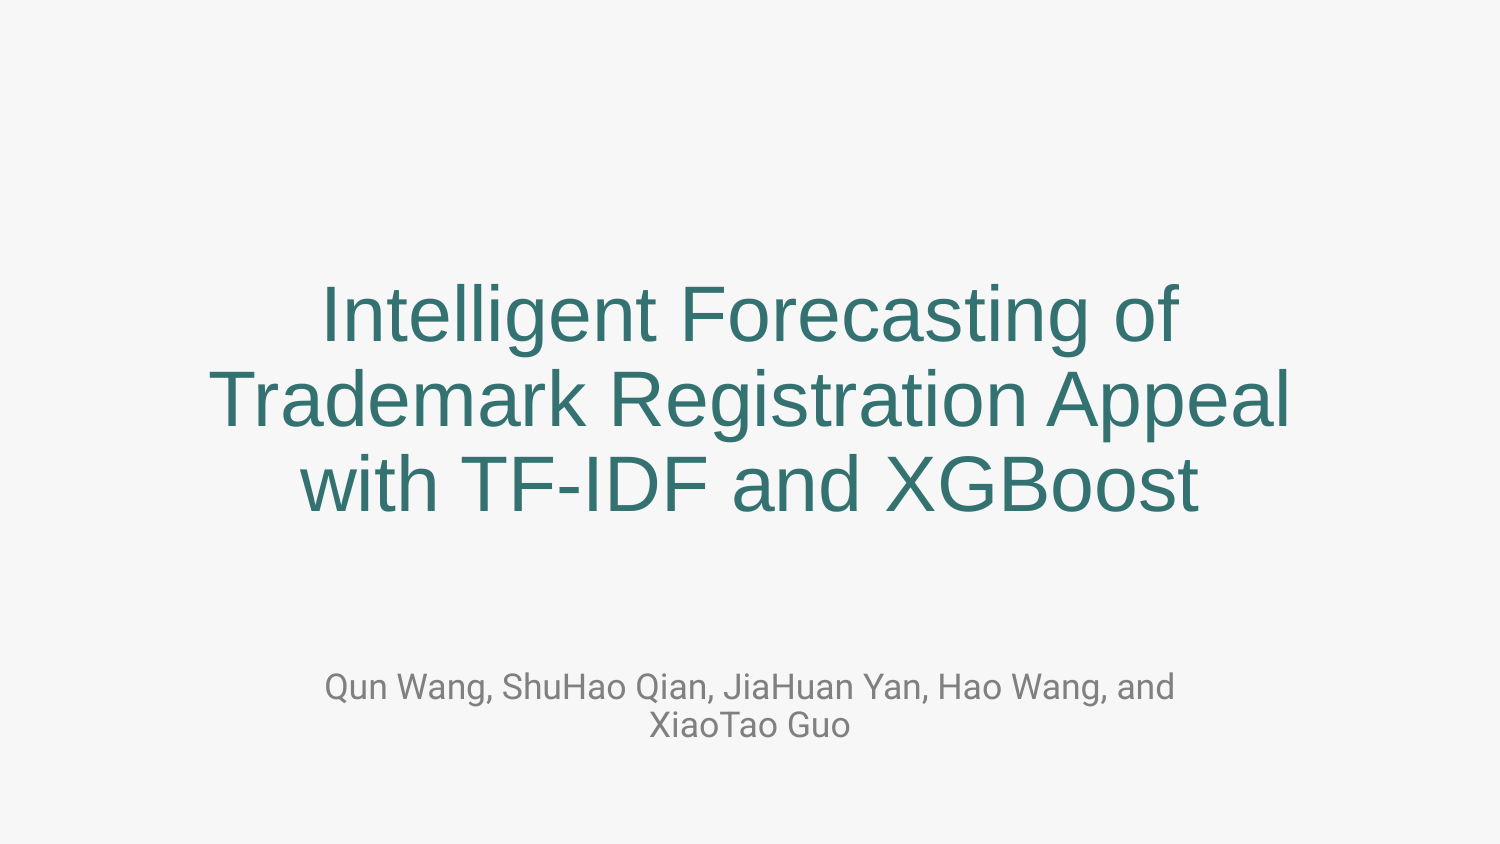

# Intelligent Forecasting of Trademark Registration Appeal with TF-IDF and XGBoost

Qun Wang, ShuHao Qian, JiaHuan Yan, Hao Wang, and XiaoTao Guo